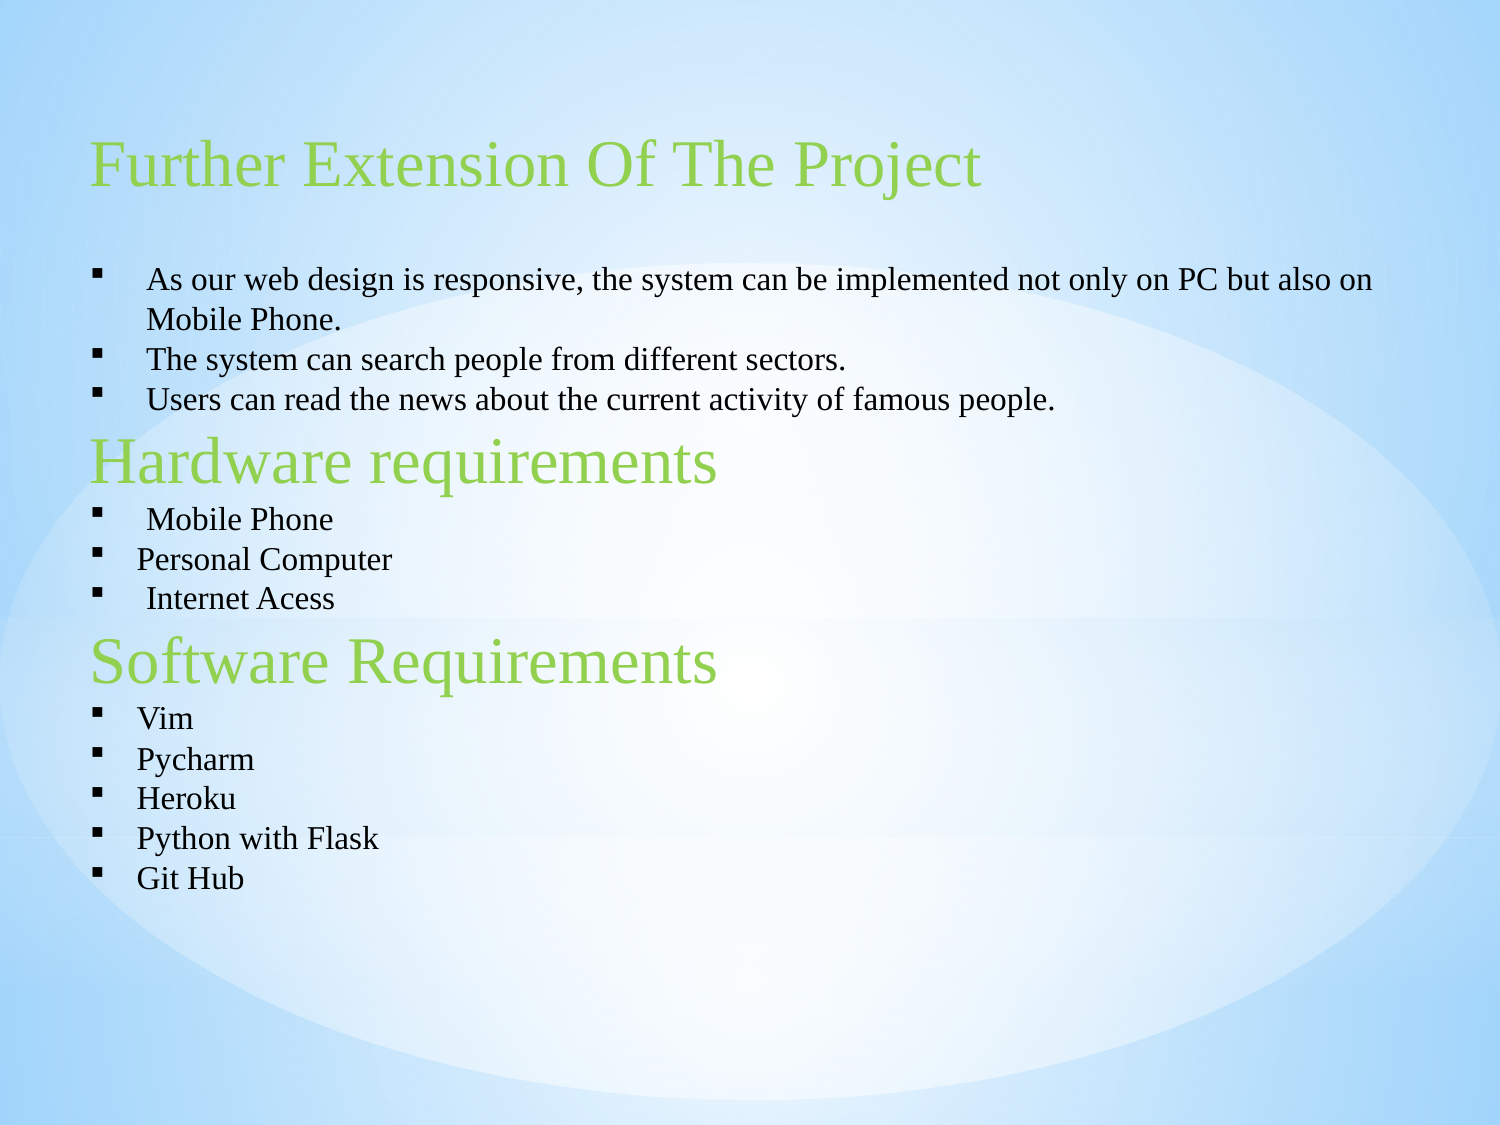

Further Extension Of The Project
As our web design is responsive, the system can be implemented not only on PC but also on Mobile Phone.
The system can search people from different sectors.
Users can read the news about the current activity of famous people.
Hardware requirements
Mobile Phone
Personal Computer
Internet Acess
Software Requirements
Vim
Pycharm
Heroku
Python with Flask
Git Hub